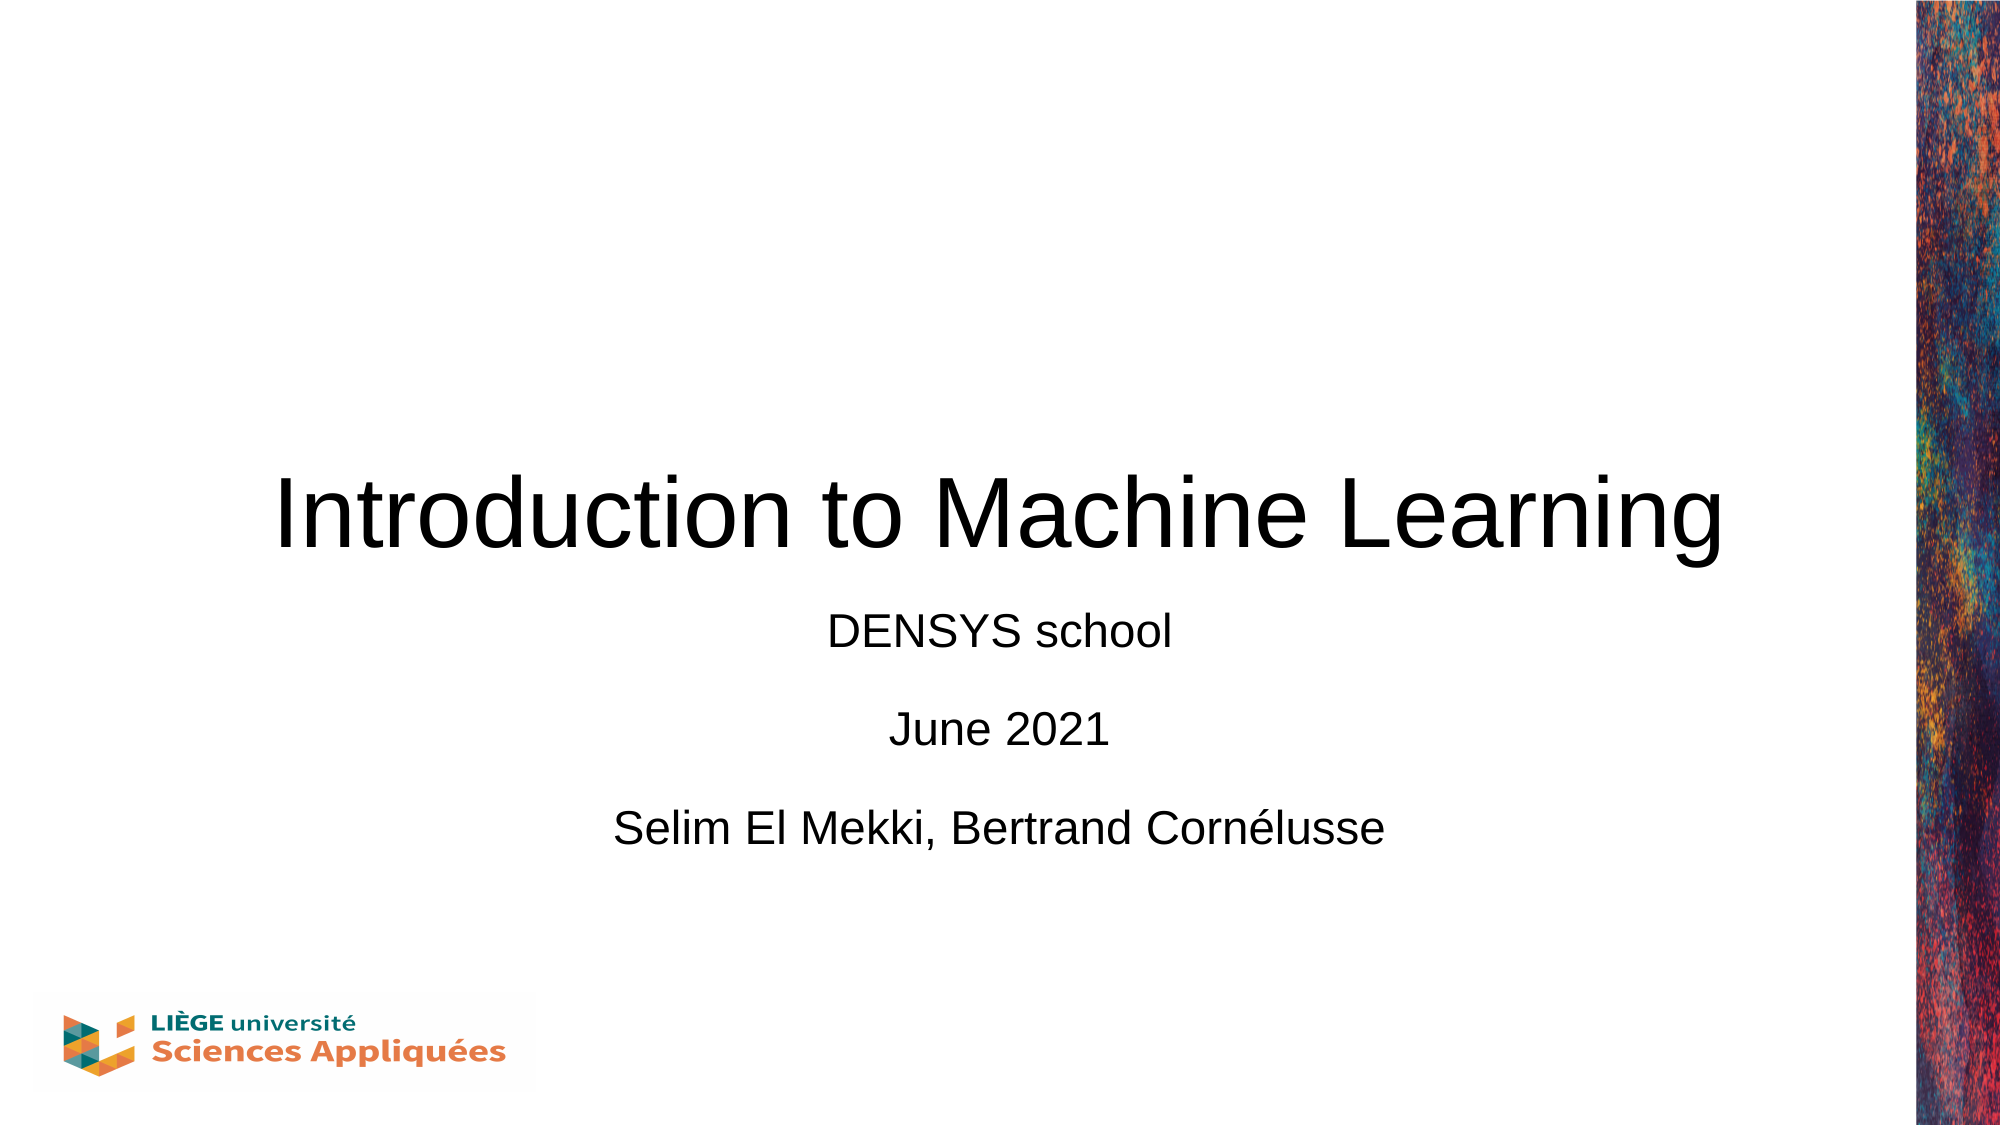

# Introduction to Machine Learning
DENSYS school
June 2021
Selim El Mekki, Bertrand Cornélusse